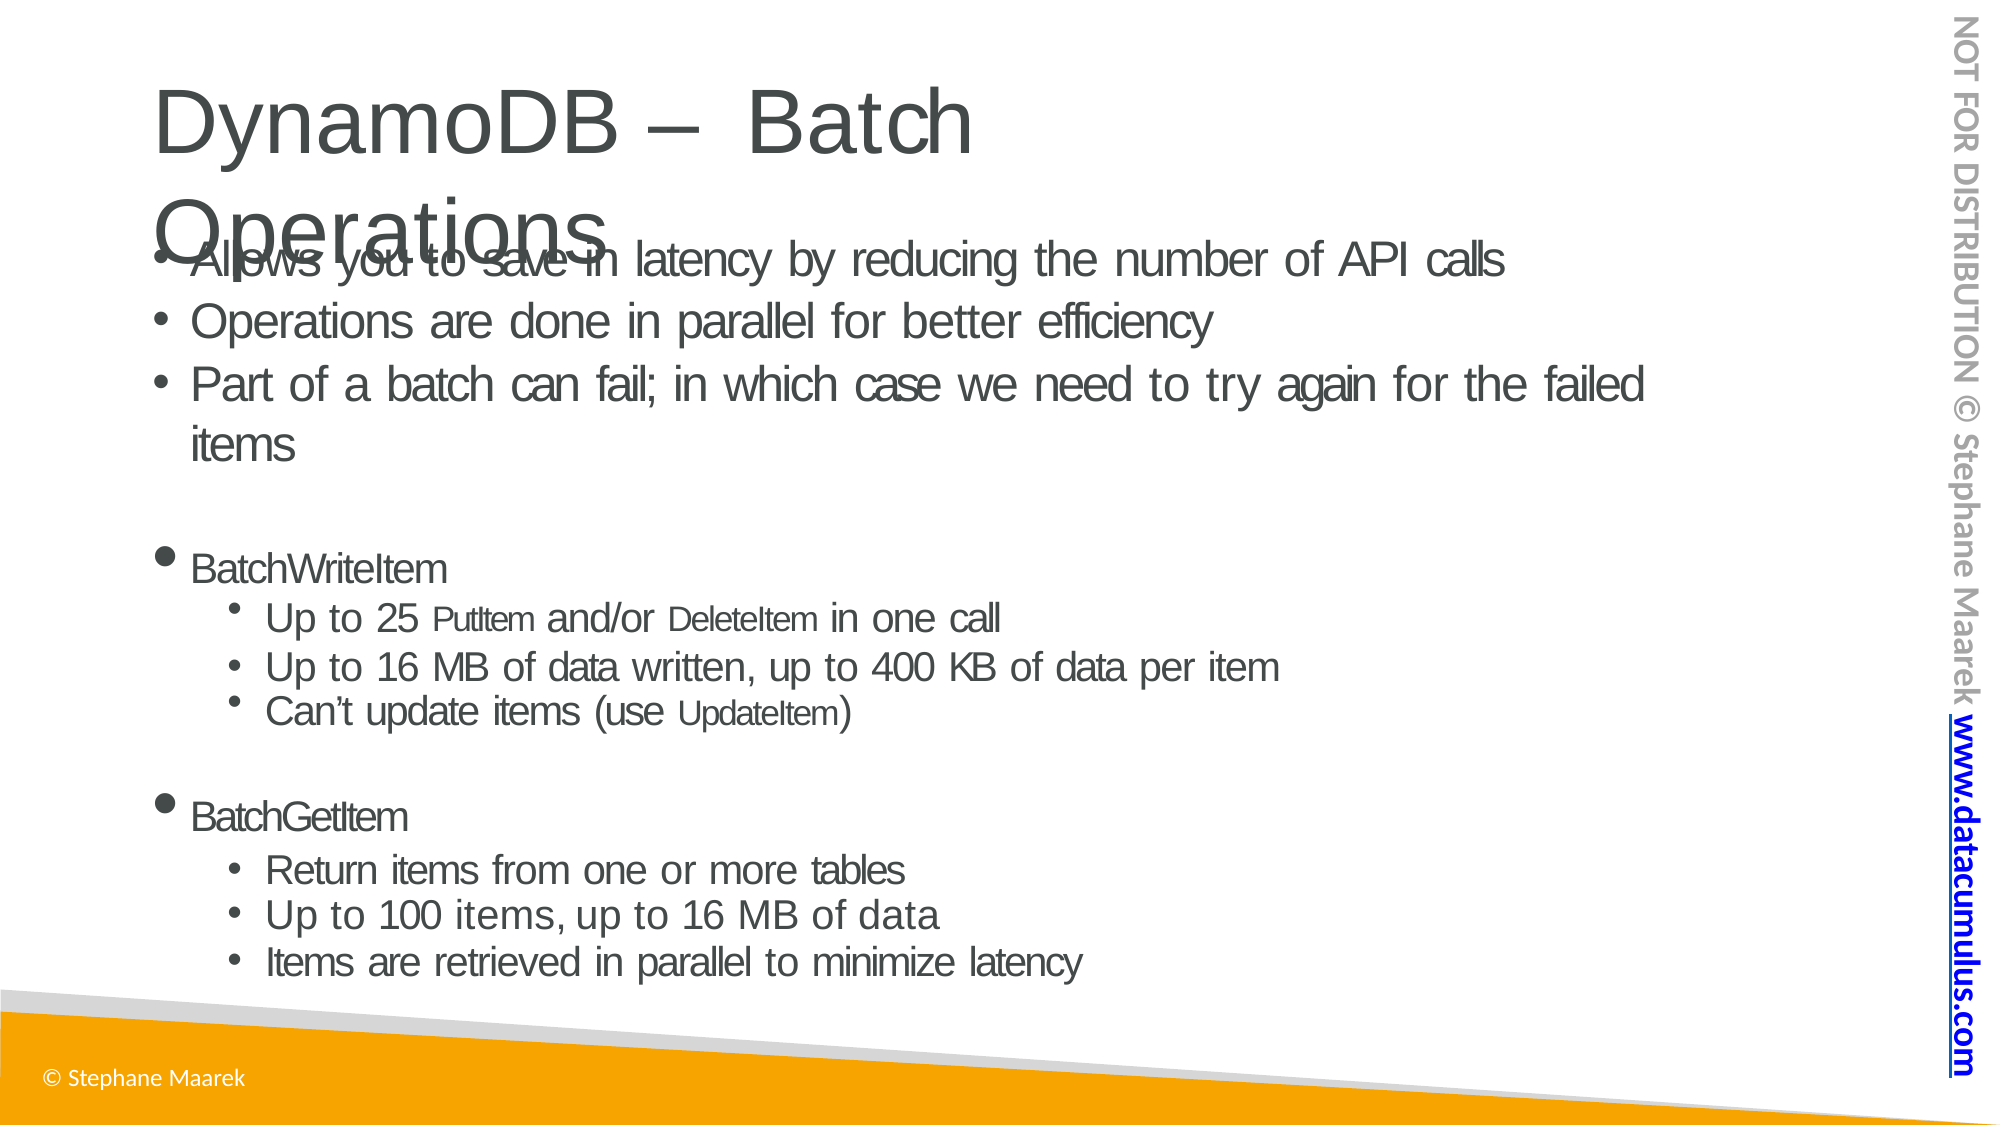

NOT FOR DISTRIBUTION © Stephane Maarek www.datacumulus.com
# DynamoDB – Batch Operations
Allows you to save in latency by reducing the number of API calls
Operations are done in parallel for better efficiency
Part of a batch can fail; in which case we need to try again for the failed items

BatchWriteItem
Up to 25 PutItem and/or DeleteItem in one call
Up to 16 MB of data written, up to 400 KB of data per item
Can’t update items (use UpdateItem)

BatchGetItem
Return items from one or more tables
Up to 100 items, up to 16 MB of data
Items are retrieved in parallel to minimize latency
© Stephane Maarek